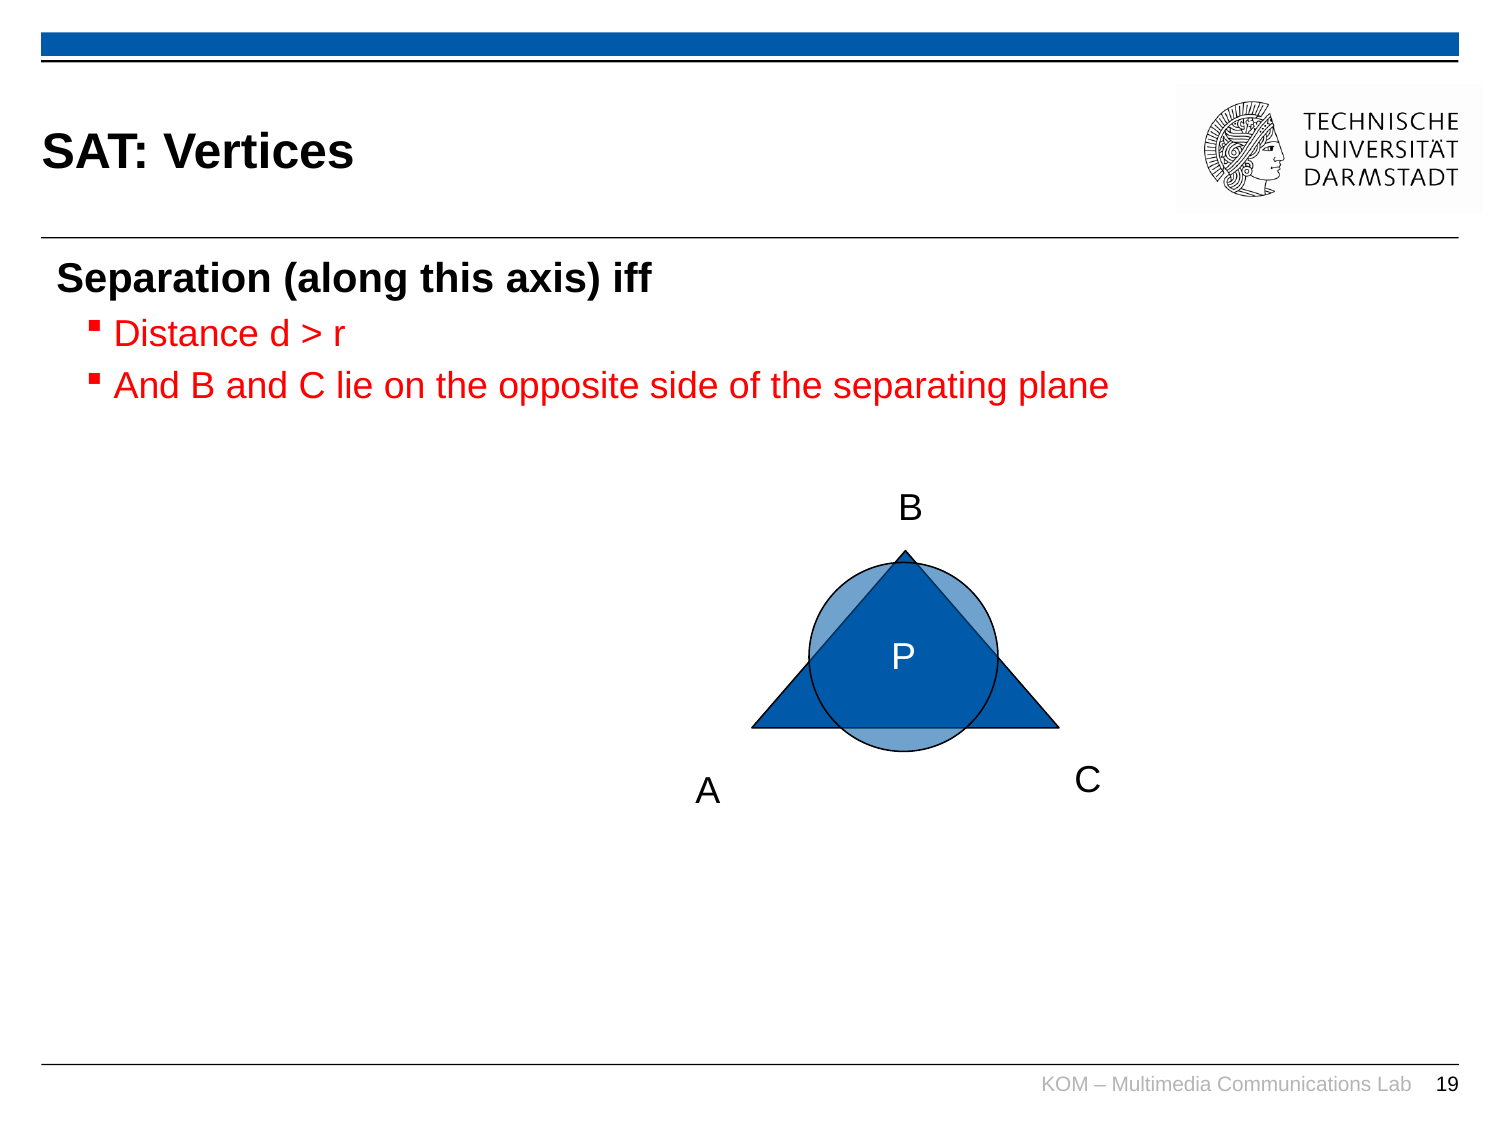

# SAT: Vertices
Separation (along this axis) iff
Distance d > r
And B and C lie on the opposite side of the separating plane

B

C
A
P